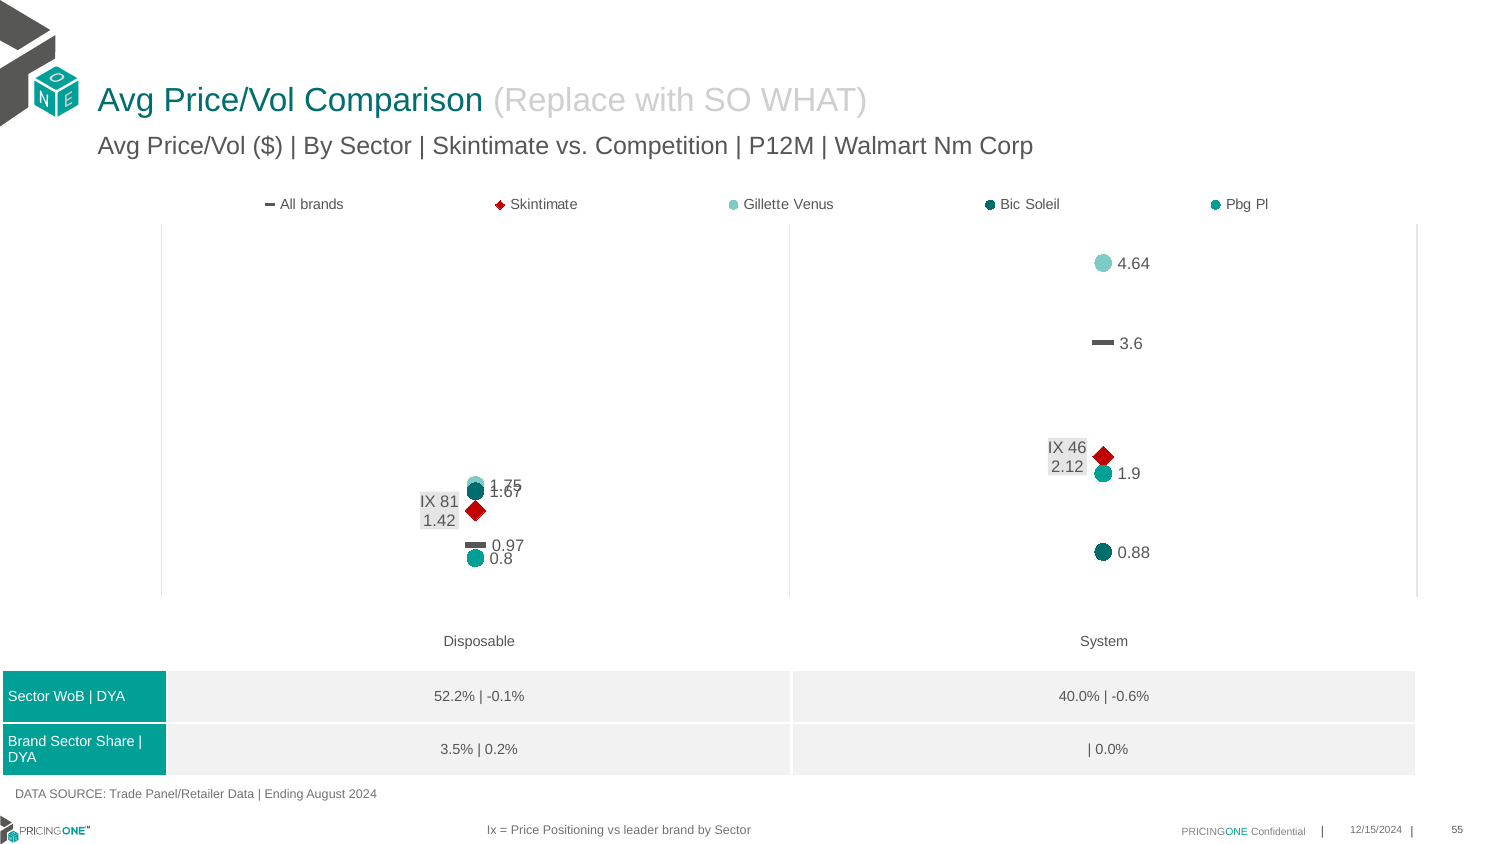

# Avg Price/Vol Comparison (Replace with SO WHAT)
Avg Price/Vol ($) | By Sector | Skintimate vs. Competition | P12M | Walmart Nm Corp

### Chart

| Category | All brands | Skintimate | Gillette Venus | Bic Soleil | Pbg Pl |
|---|---|---|---|---|---|
| IX 81 | 0.97 | 1.42 | 1.75 | 1.67 | 0.8 |
| IX 46 | 3.6 | 2.12 | 4.64 | 0.88 | 1.9 |
|  | Disposable | System |
| --- | --- | --- |
| Sector WoB | DYA | 52.2% | -0.1% | 40.0% | -0.6% |
| Brand Sector Share | DYA | 3.5% | 0.2% | | 0.0% |
DATA SOURCE: Trade Panel/Retailer Data | Ending August 2024
Ix = Price Positioning vs leader brand by Sector
12/15/2024
55